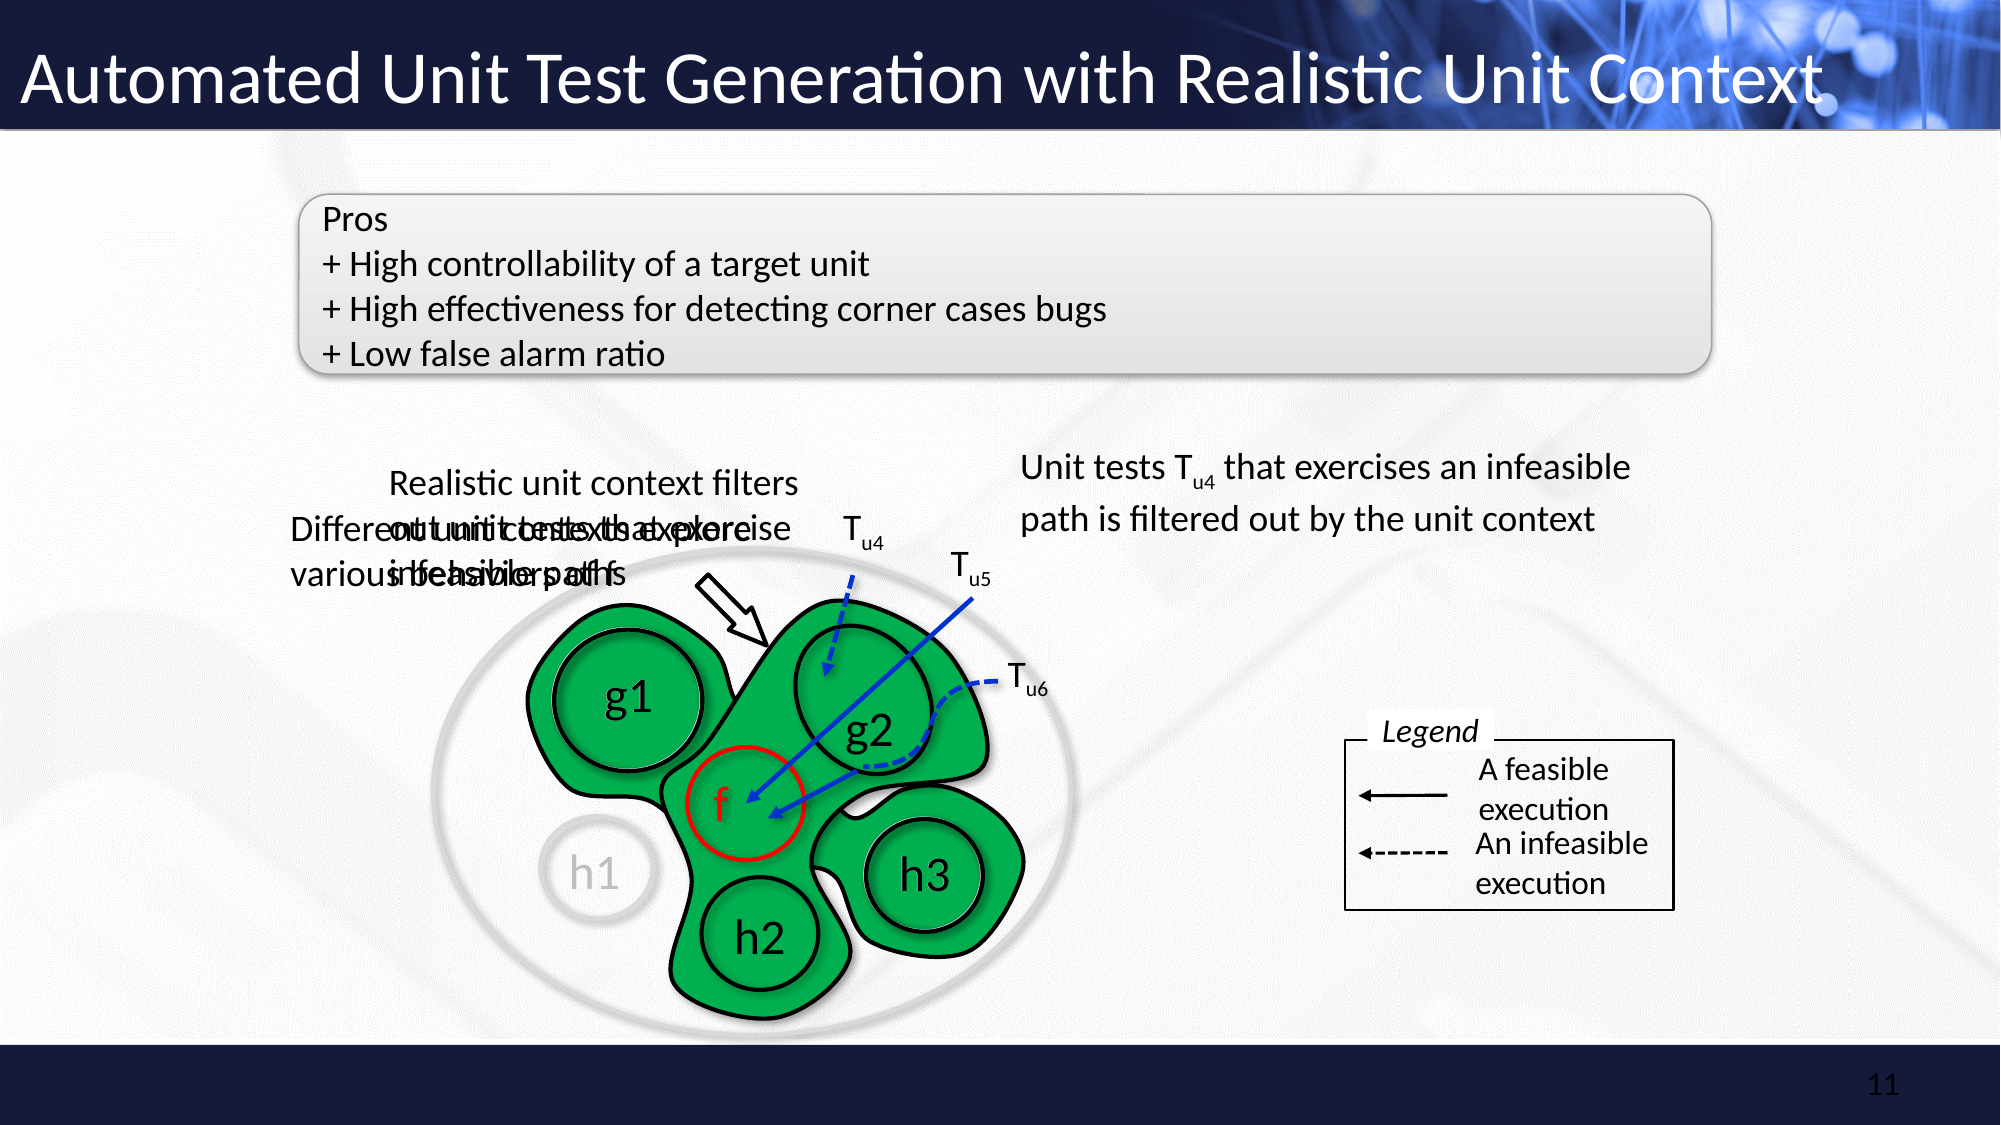

11
# Automated Unit Test Generation with Realistic Unit Context
Pros
+ High controllability of a target unit
+ High effectiveness for detecting corner cases bugs
+ Low false alarm ratio
Unit tests Tu4 that exercises an infeasible path is filtered out by the unit context
Realistic unit context filters out unit tests that exercise infeasible paths
Tu4
Different unit contexts explore various behaviors of f
Tu5

Tu6
g1
g1
g2
g2
Legend

A feasible execution
An infeasible execution

f

h1
h3
h3

h2
h2